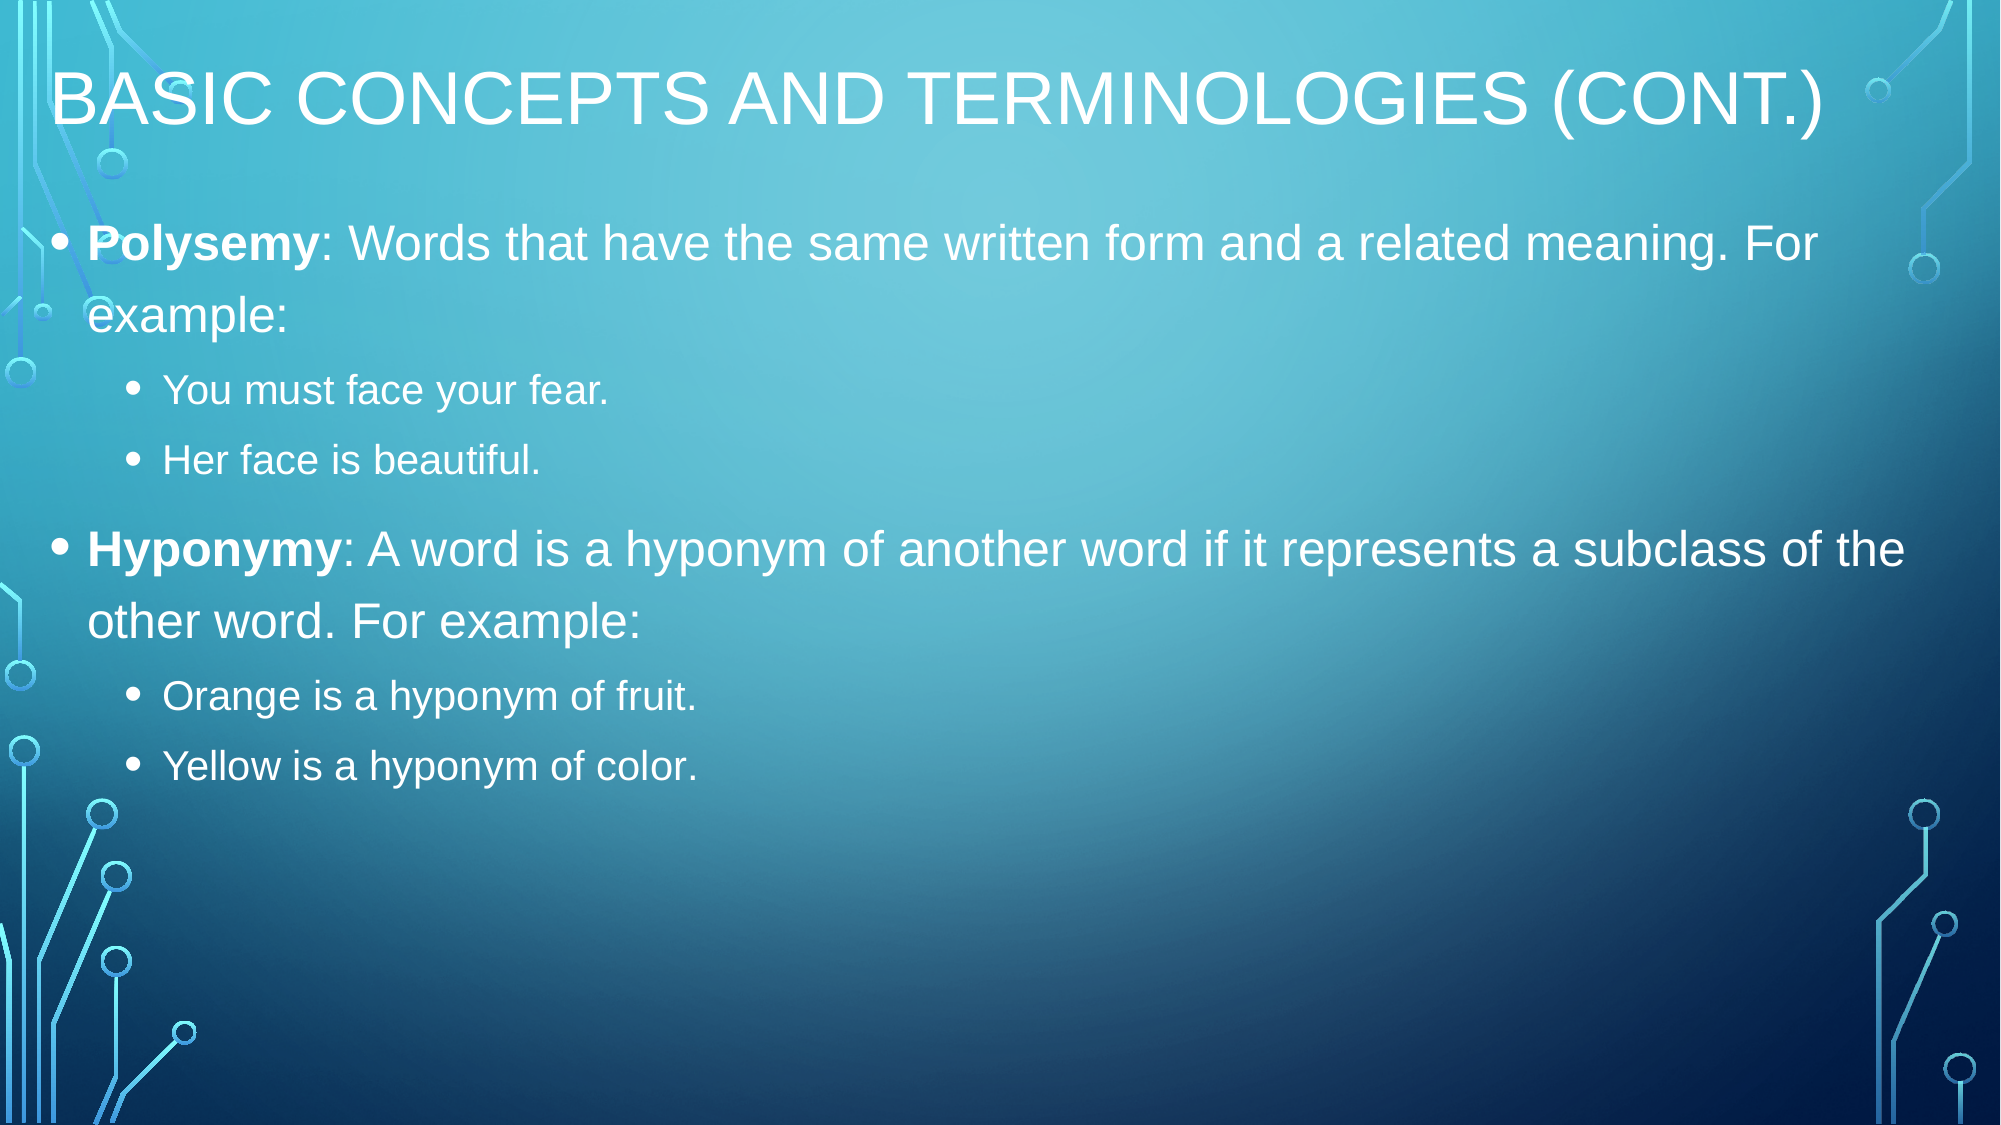

# Basic concepts and terminologies (cont.)
Polysemy: Words that have the same written form and a related meaning. For example:
You must face your fear.
Her face is beautiful.
Hyponymy: A word is a hyponym of another word if it represents a subclass of the other word. For example:
Orange is a hyponym of fruit.
Yellow is a hyponym of color.